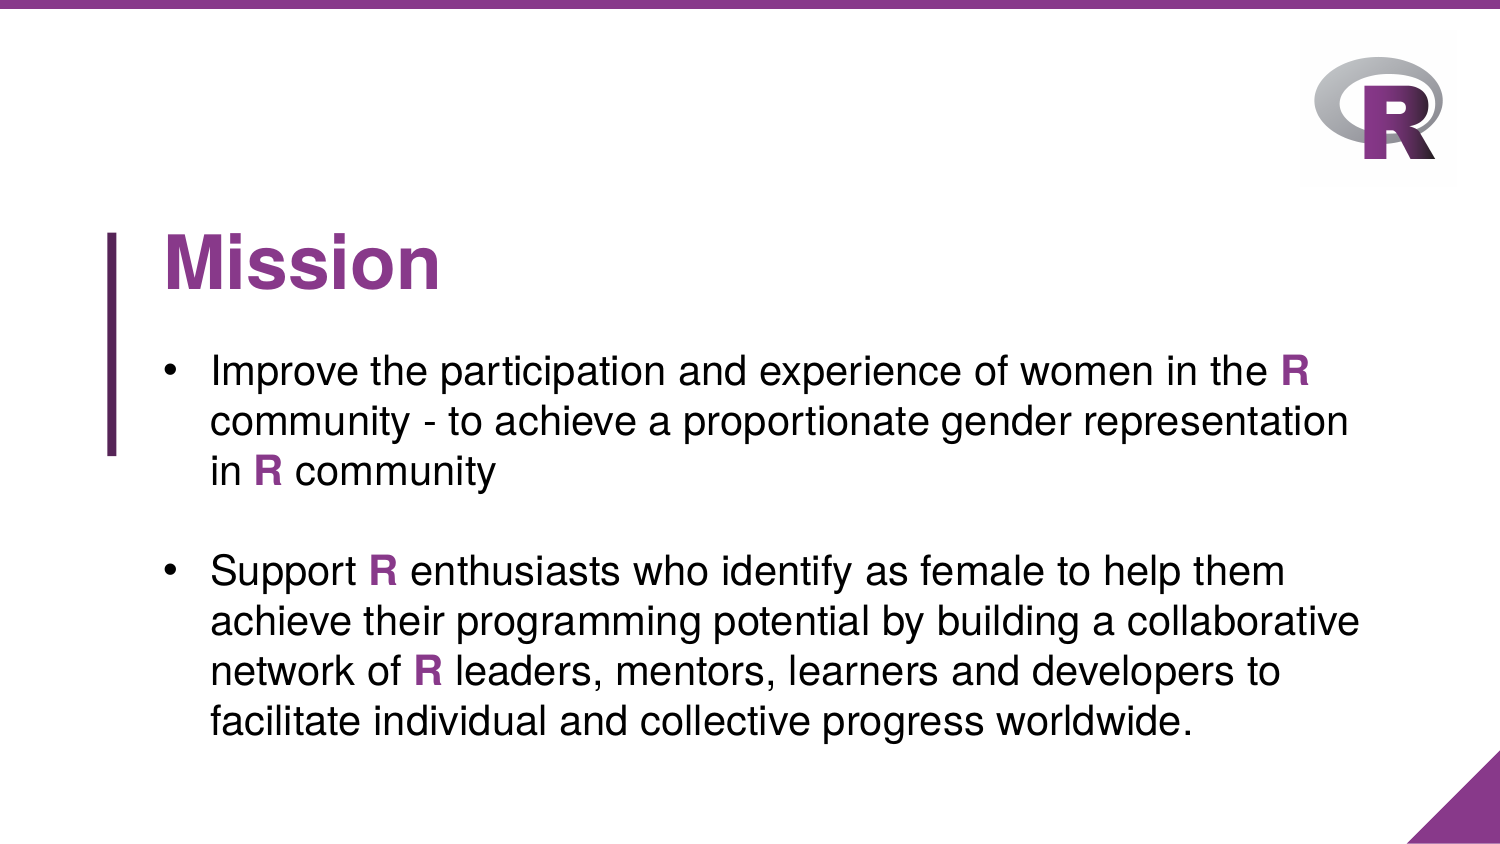

# Mission
Improve the participation and experience of women in the R community - to achieve a proportionate gender representation in R community

Support R enthusiasts who identify as female to help them achieve their programming potential by building a collaborative network of R leaders, mentors, learners and developers to facilitate individual and collective progress worldwide.